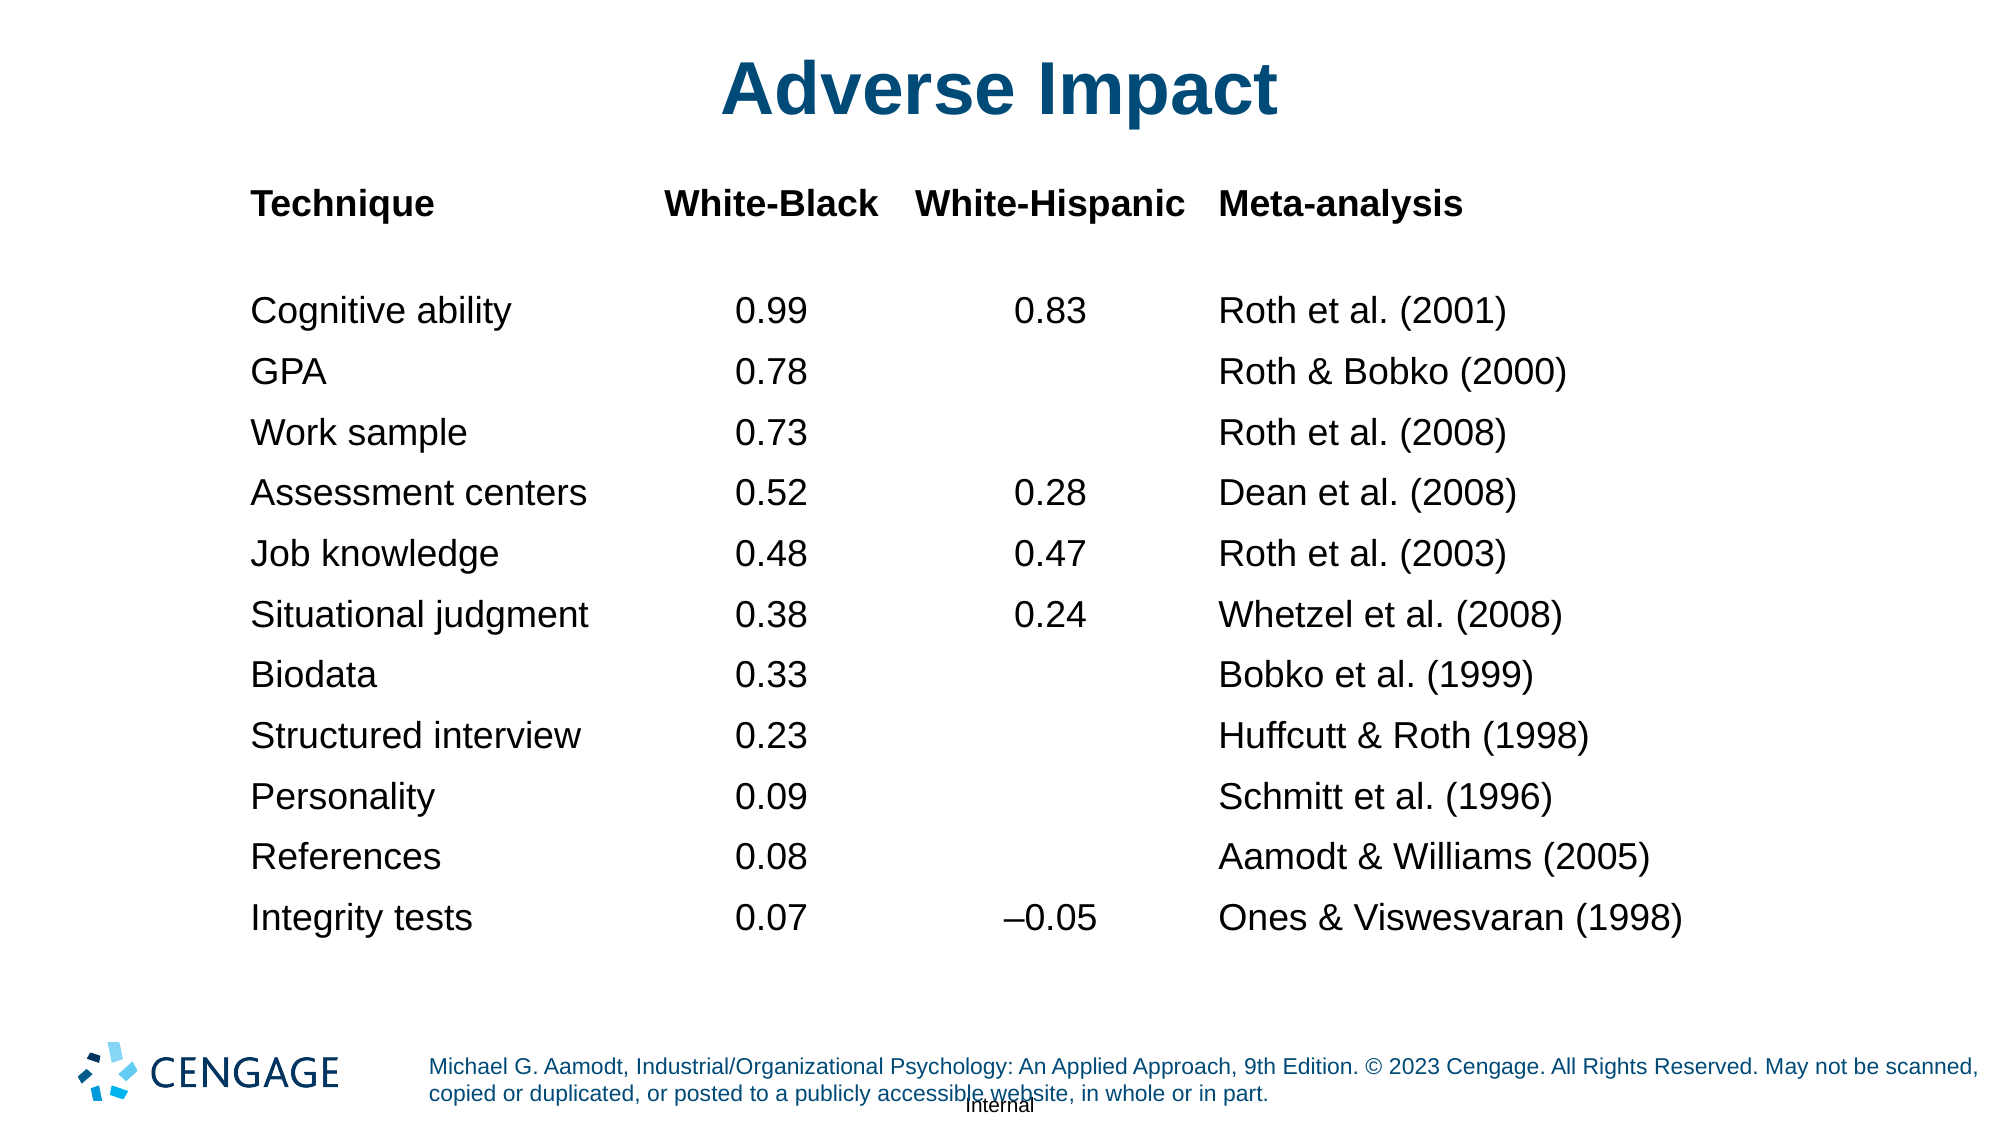

# Adverse Impact
| Technique | White-Black | White-Hispanic | Meta-analysis |
| --- | --- | --- | --- |
| Cognitive ability | 0.99 | 0.83 | Roth et al. (2001) |
| GPA | 0.78 |  | Roth & Bobko (2000) |
| Work sample | 0.73 |  | Roth et al. (2008) |
| Assessment centers | 0.52 | 0.28 | Dean et al. (2008) |
| Job knowledge | 0.48 | 0.47 | Roth et al. (2003) |
| Situational judgment | 0.38 | 0.24 | Whetzel et al. (2008) |
| Biodata | 0.33 |  | Bobko et al. (1999) |
| Structured interview | 0.23 |  | Huffcutt & Roth (1998) |
| Personality | 0.09 |  | Schmitt et al. (1996) |
| References | 0.08 |  | Aamodt & Williams (2005) |
| Integrity tests | 0.07 | –0.05 | Ones & Viswesvaran (1998) |